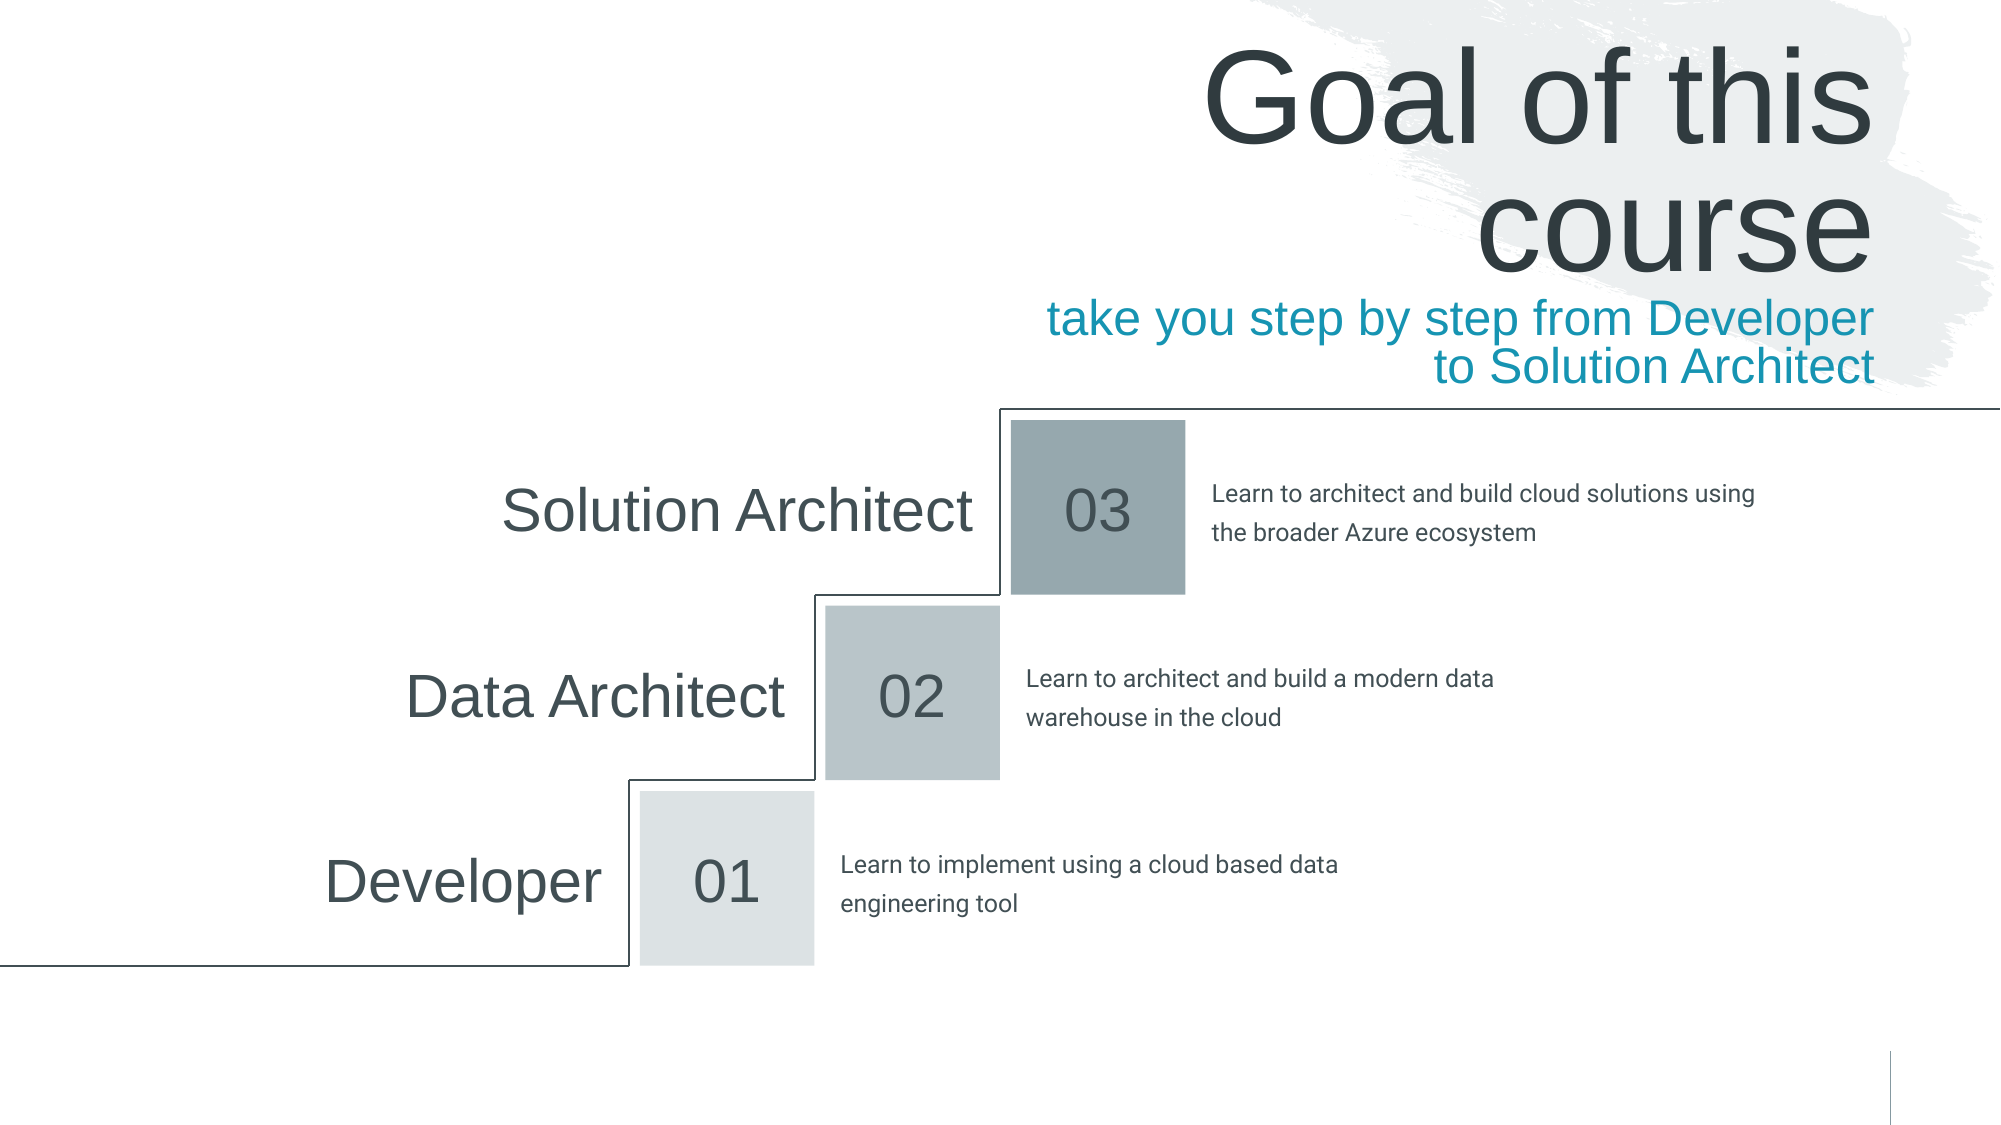

# Goal of this course take you step by step from Developer to Solution Architect
Learn to architect and build cloud solutions using the broader Azure ecosystem
Solution Architect
Learn to architect and build a modern data warehouse in the cloud
Data Architect
Learn to implement using a cloud based data engineering tool
Developer